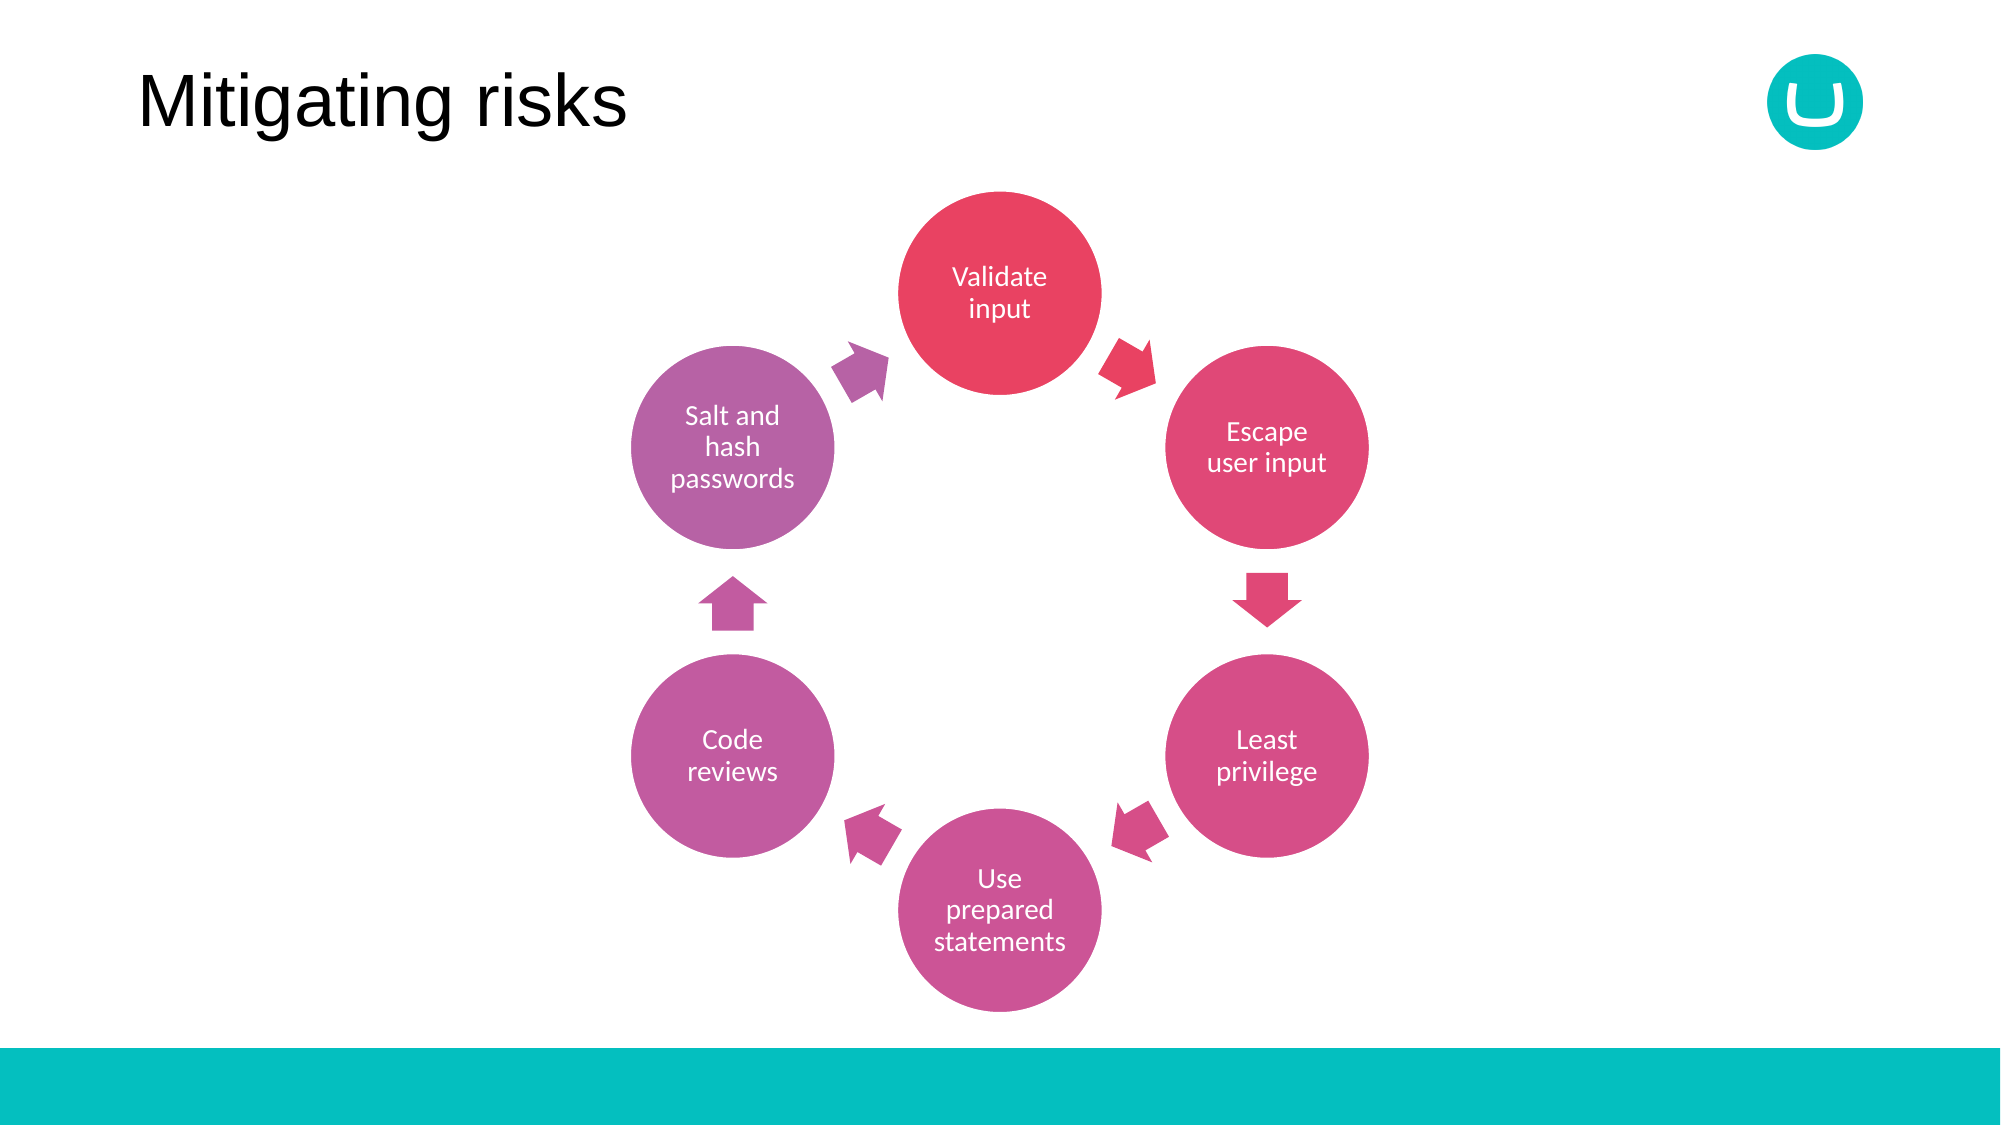

# Mitigating risks
Validate input

Escape user input

Least privilege

Use prepared statements

Code reviews

Salt and hash passwords